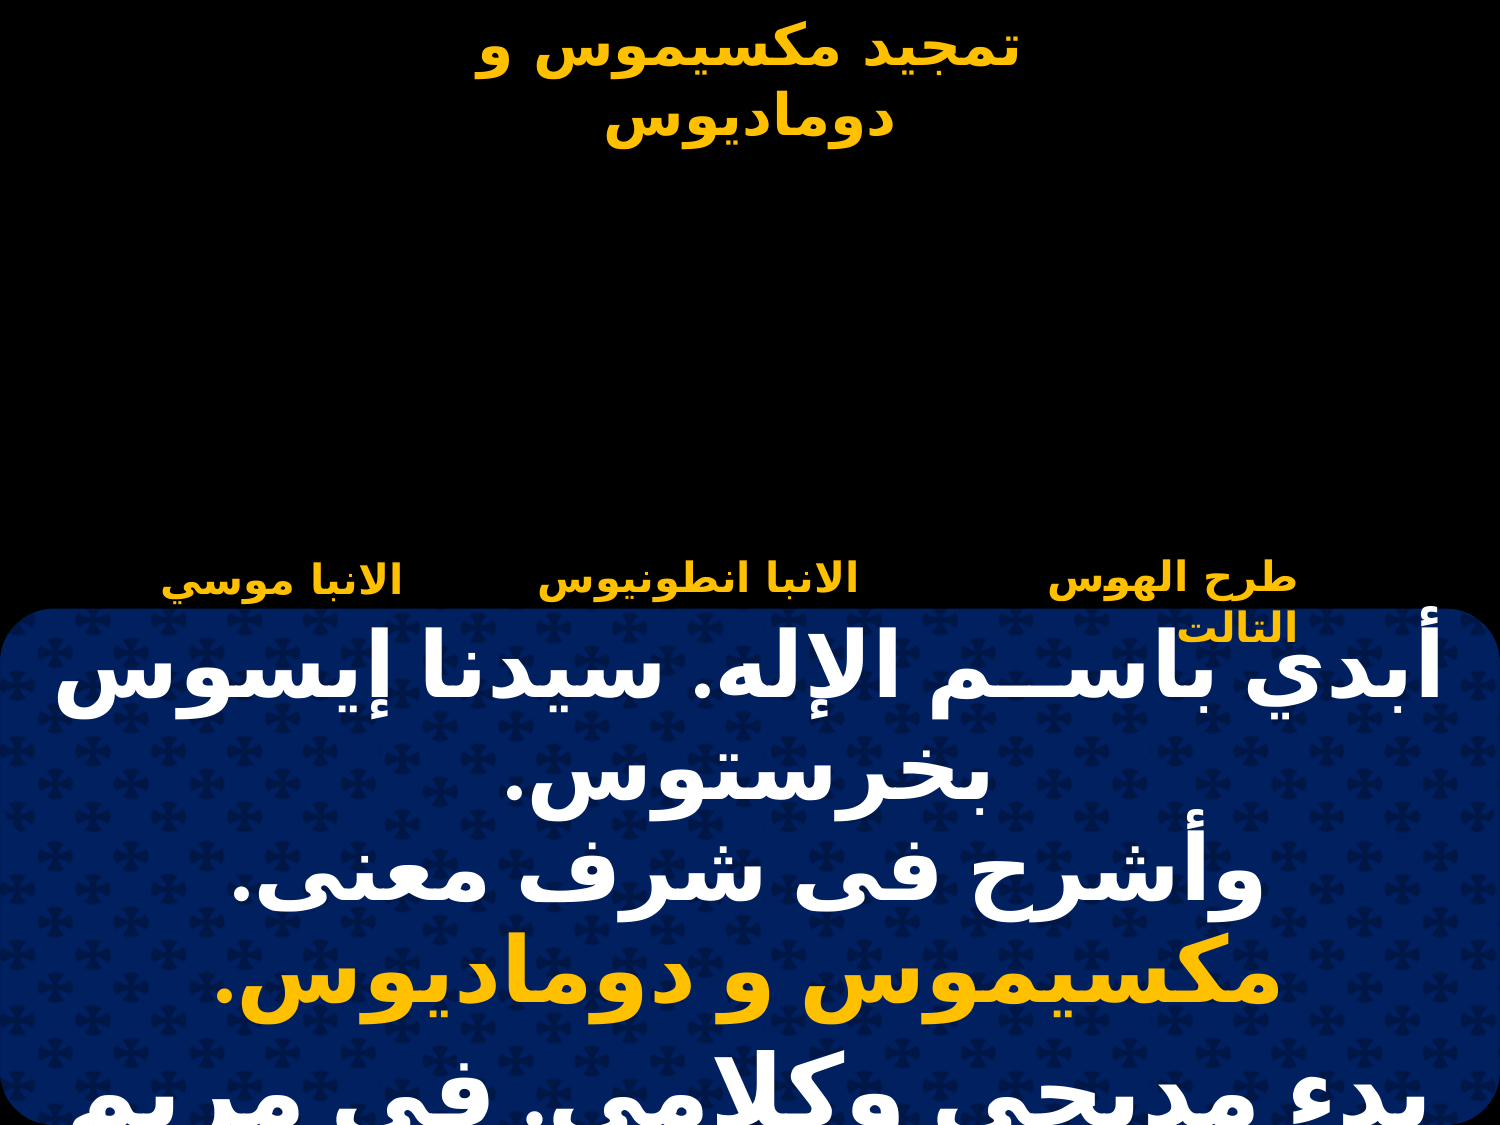

# تمجيد مكسيموس و دوماديوس
الانبا انطونيوس
طرح الهوس التالت
الانبا موسي
| أبدي باســم الإله. سيدنا إيسوس بخرستوس. وأشرح فى شرف معنى. مكسيموس و دوماديوس. |
| --- |
| بدء مديحي وكلامي. في مريم تي بارثينوس. تساعدني في نظامي. إتشيري إنني ذيكيؤس. |